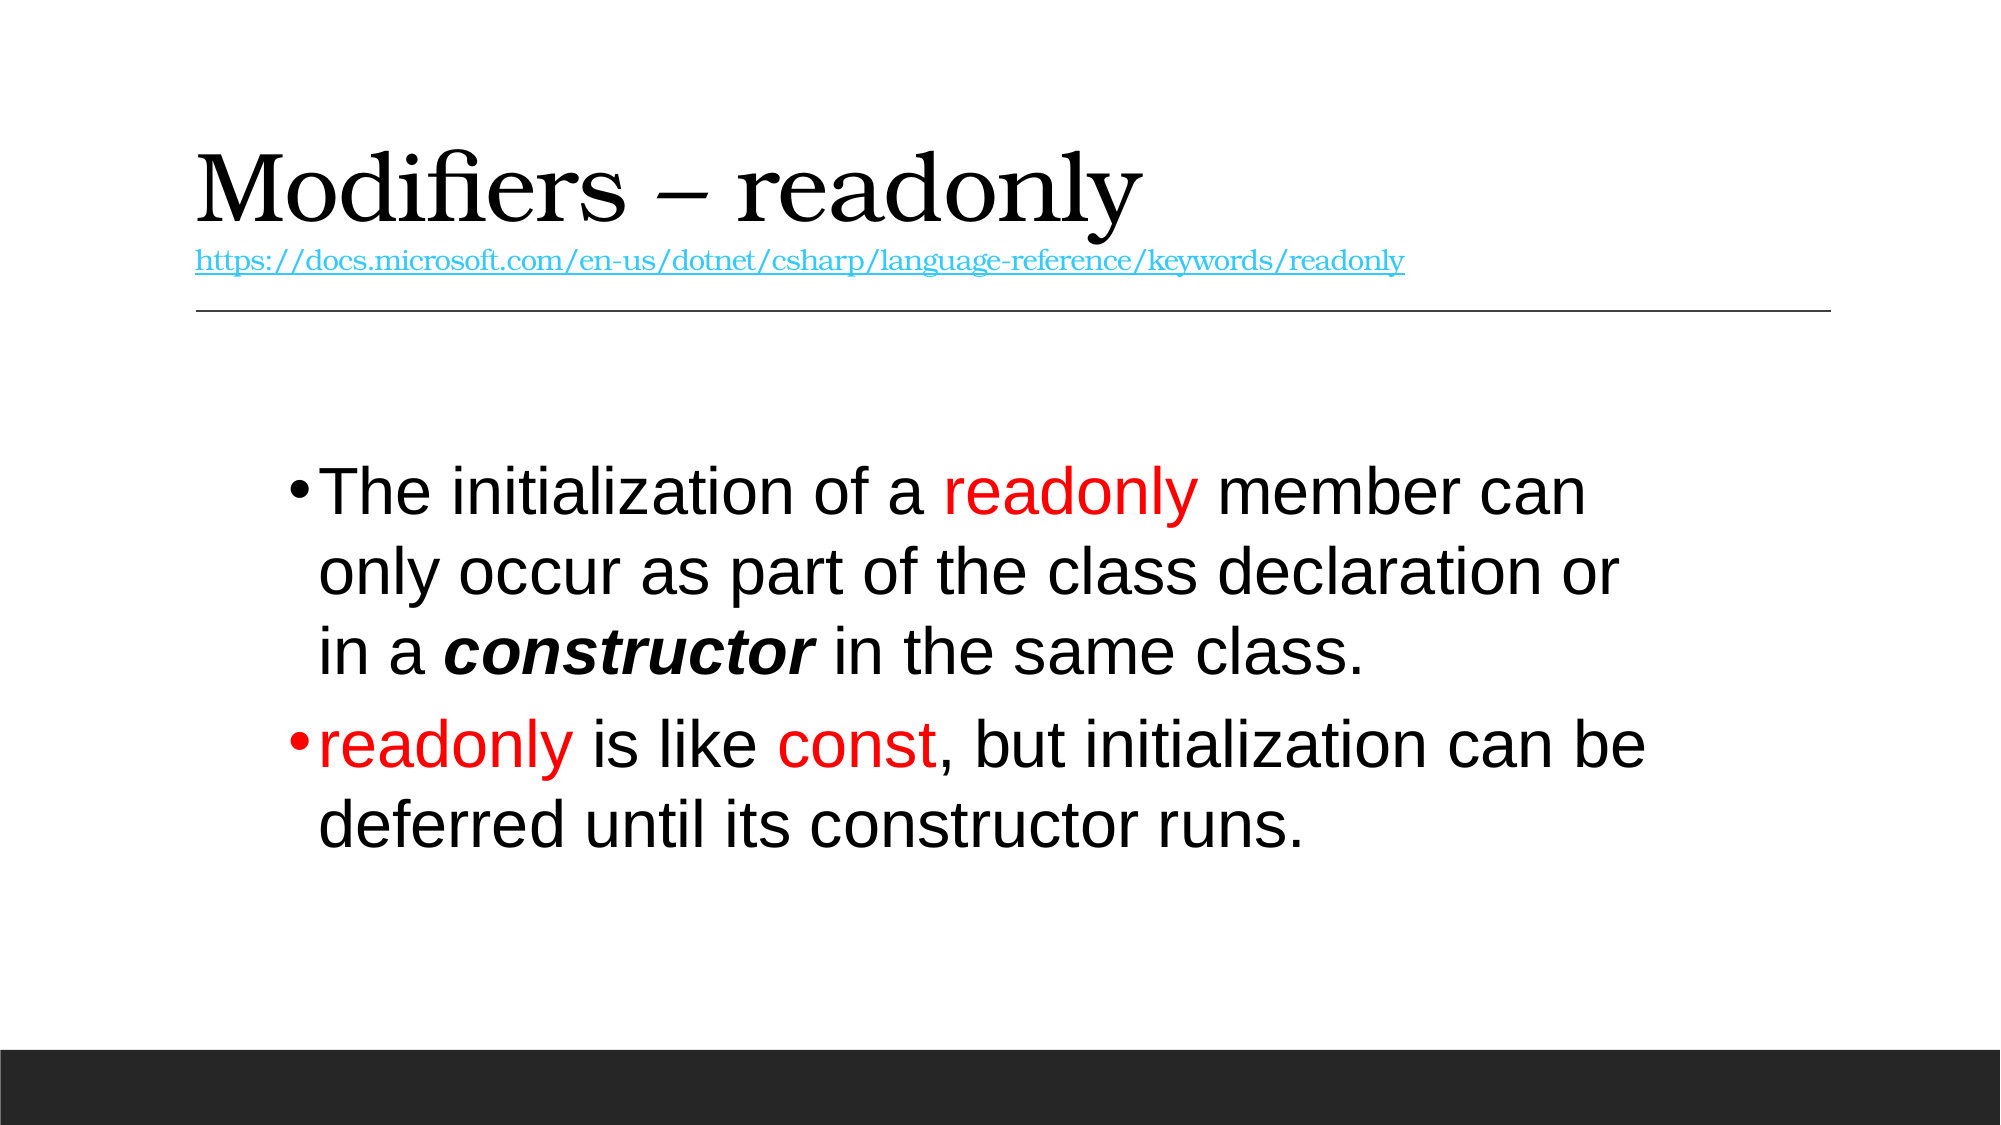

# Modifiers – readonly https://docs.microsoft.com/en-us/dotnet/csharp/language-reference/keywords/readonly
The initialization of a readonly member can only occur as part of the class declaration or in a constructor in the same class.
readonly is like const, but initialization can be deferred until its constructor runs.